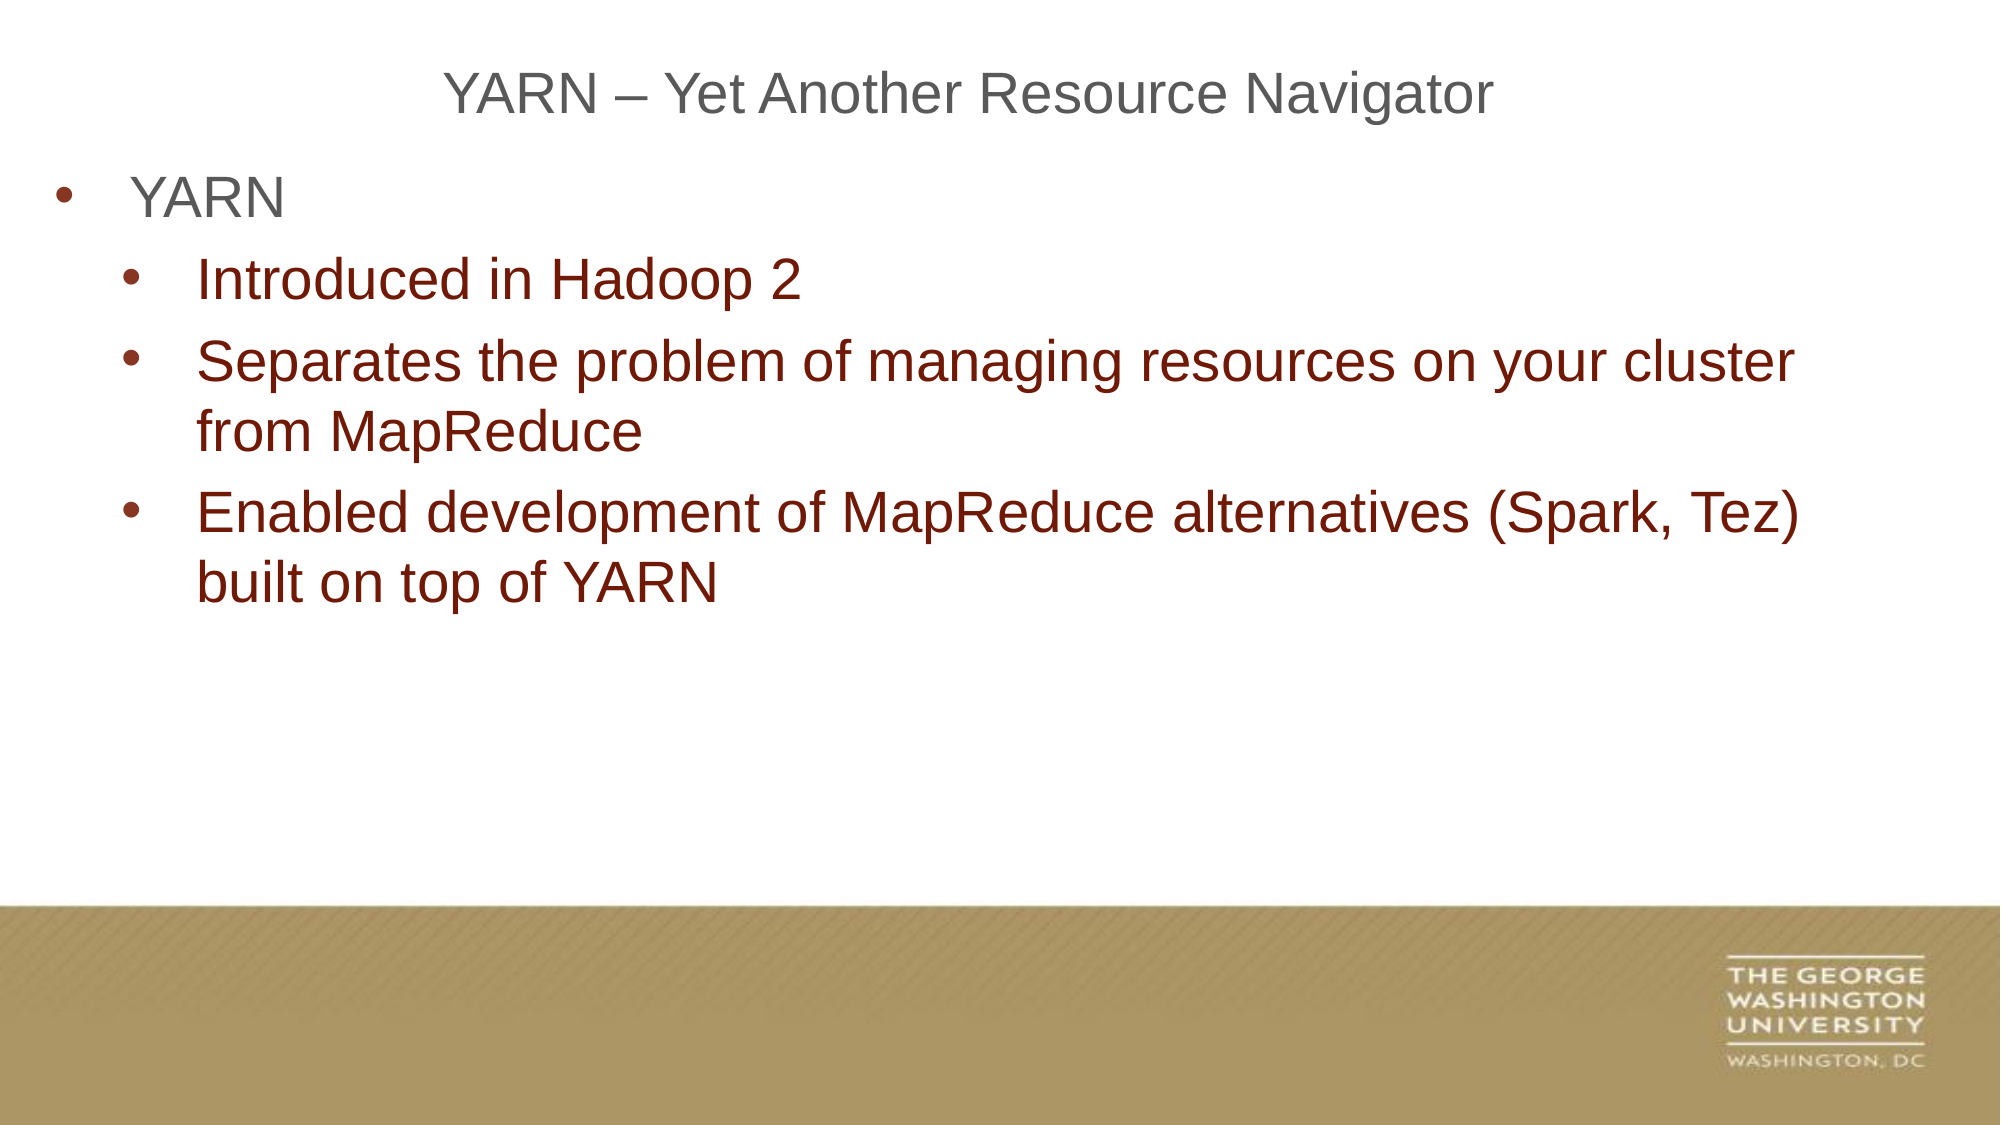

YARN – Yet Another Resource Navigator

YARN
Introduced in Hadoop 2
Separates the problem of managing resources on your cluster from MapReduce
Enabled development of MapReduce alternatives (Spark, Tez) built on top of YARN